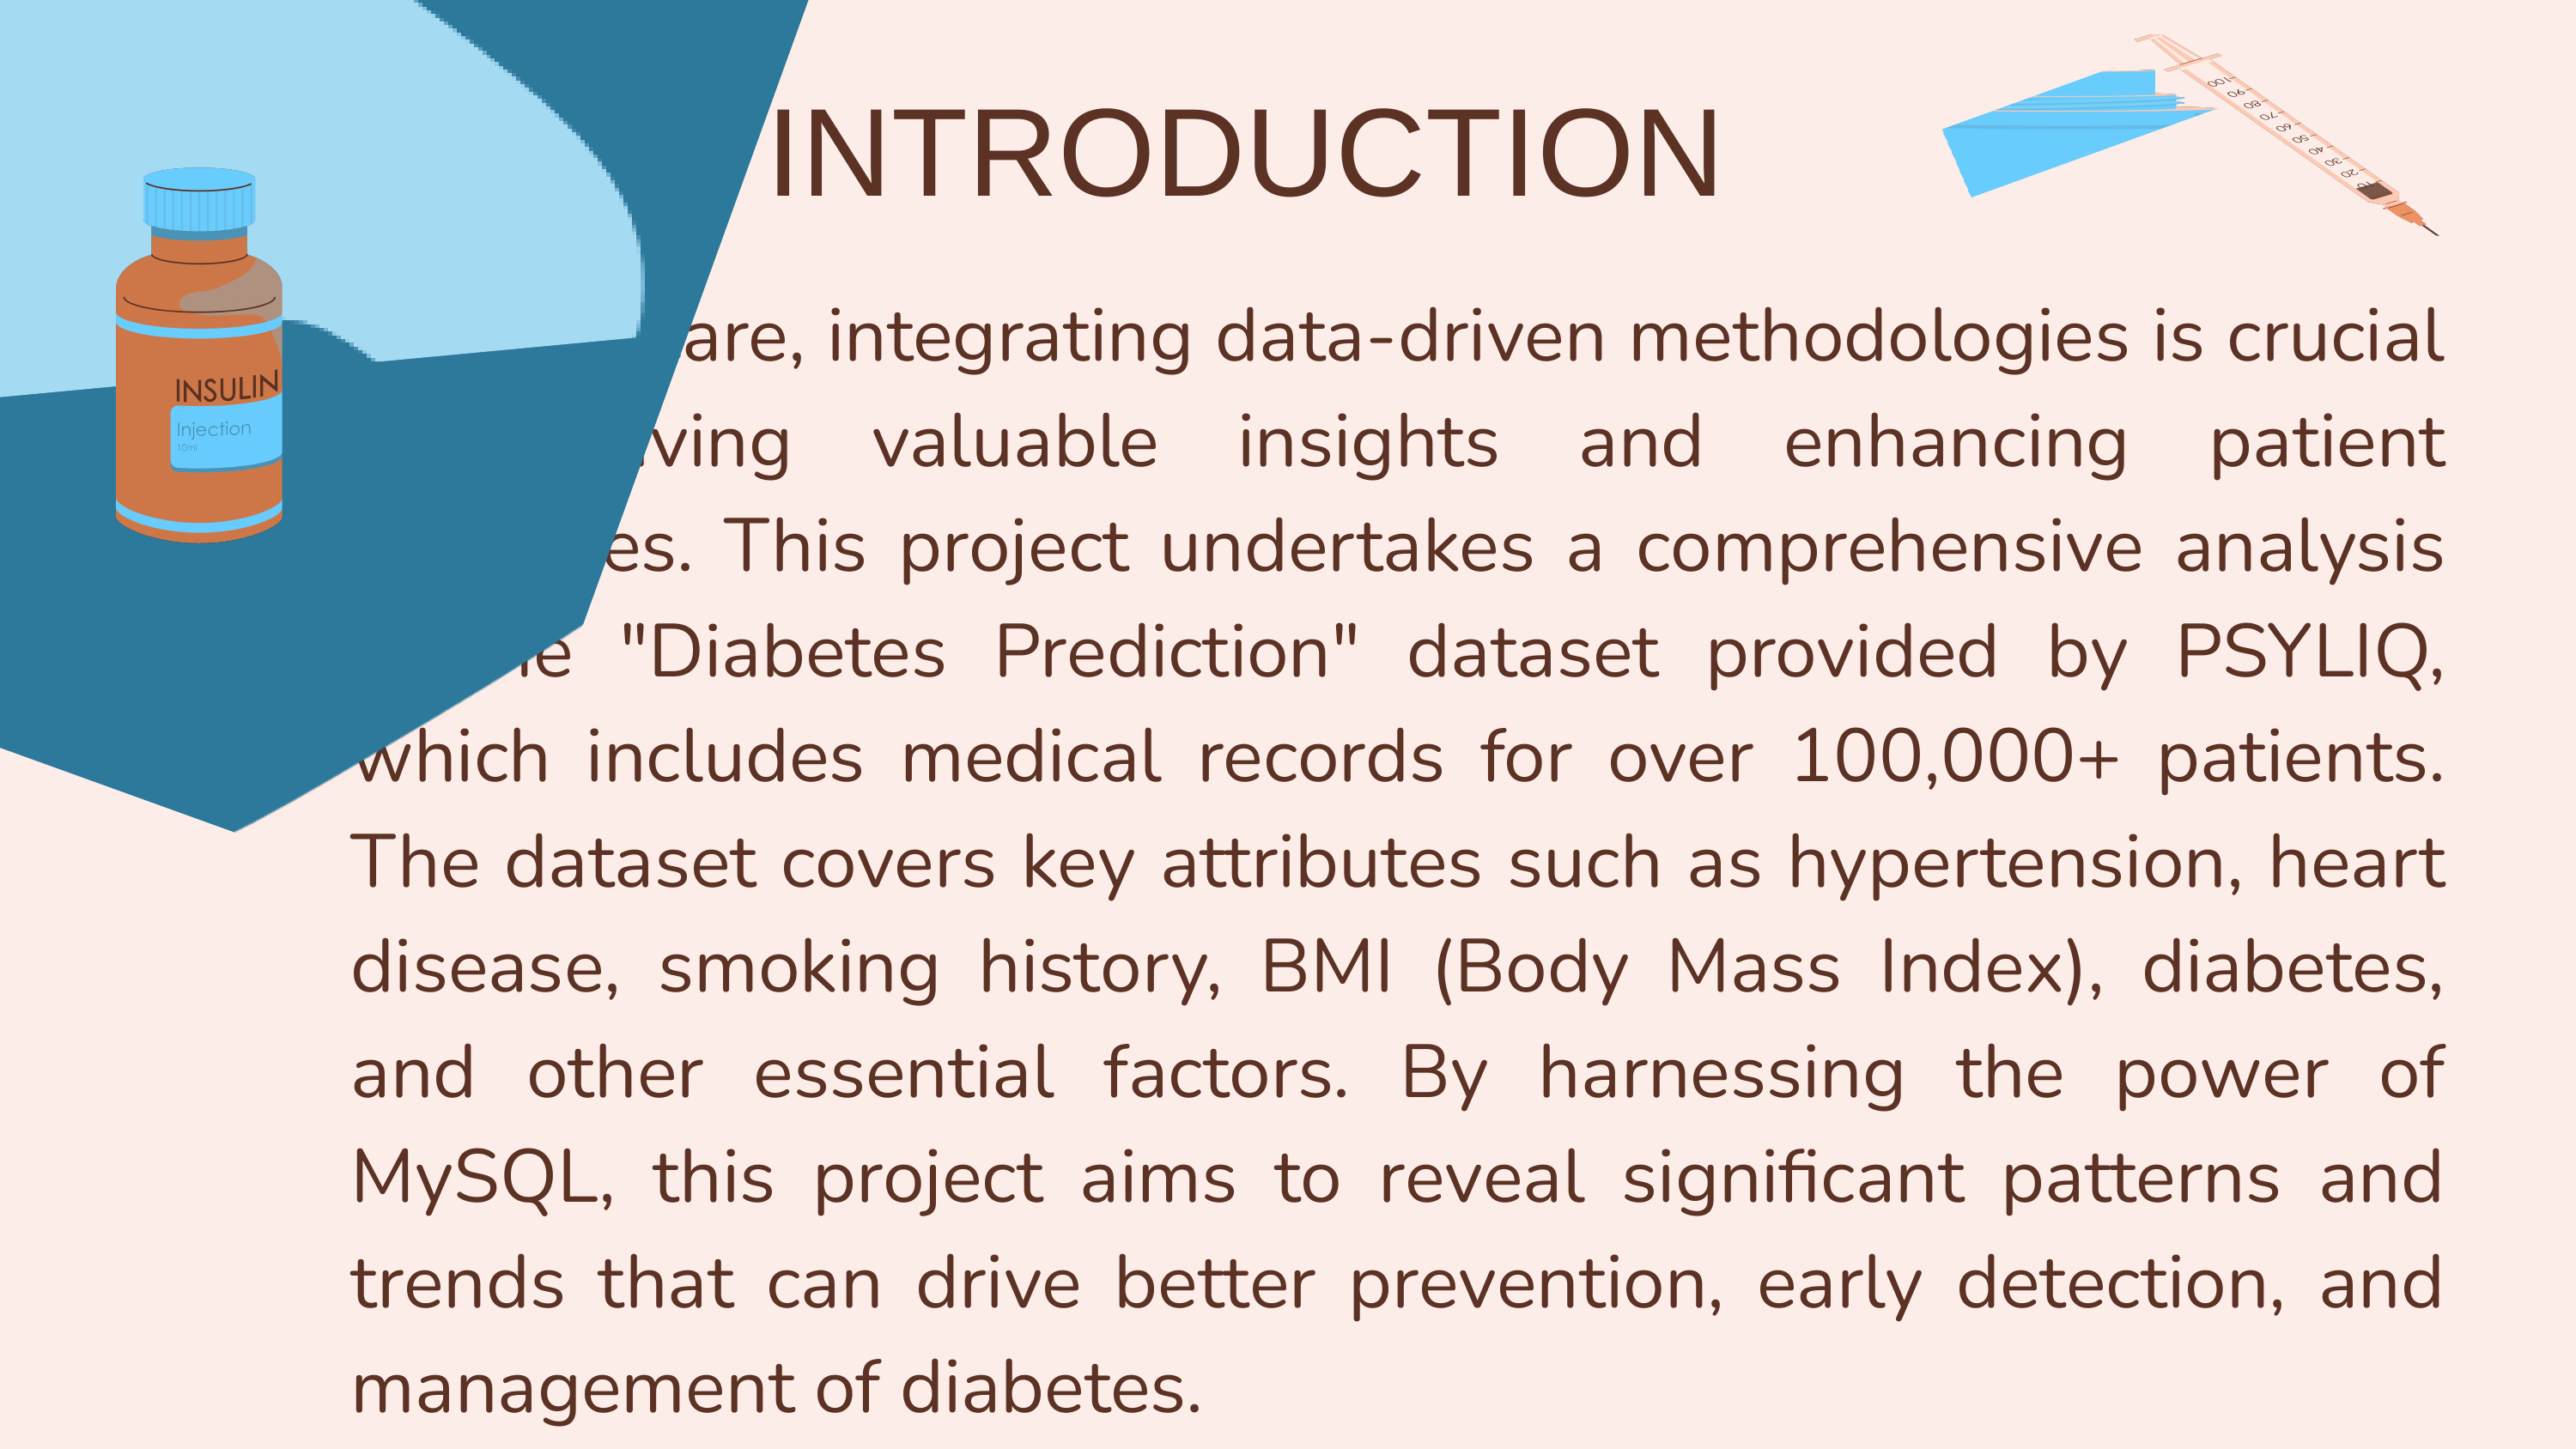

INTRODUCTION

In healthcare, integrating data-driven methodologies is crucial for deriving valuable insights and enhancing patient outcomes. This project undertakes a comprehensive analysis of the "Diabetes Prediction" dataset provided by PSYLIQ, which includes medical records for over 100,000+ patients. The dataset covers key attributes such as hypertension, heart disease, smoking history, BMI (Body Mass Index), diabetes, and other essential factors. By harnessing the power of MySQL, this project aims to reveal significant patterns and trends that can drive better prevention, early detection, and management of diabetes.